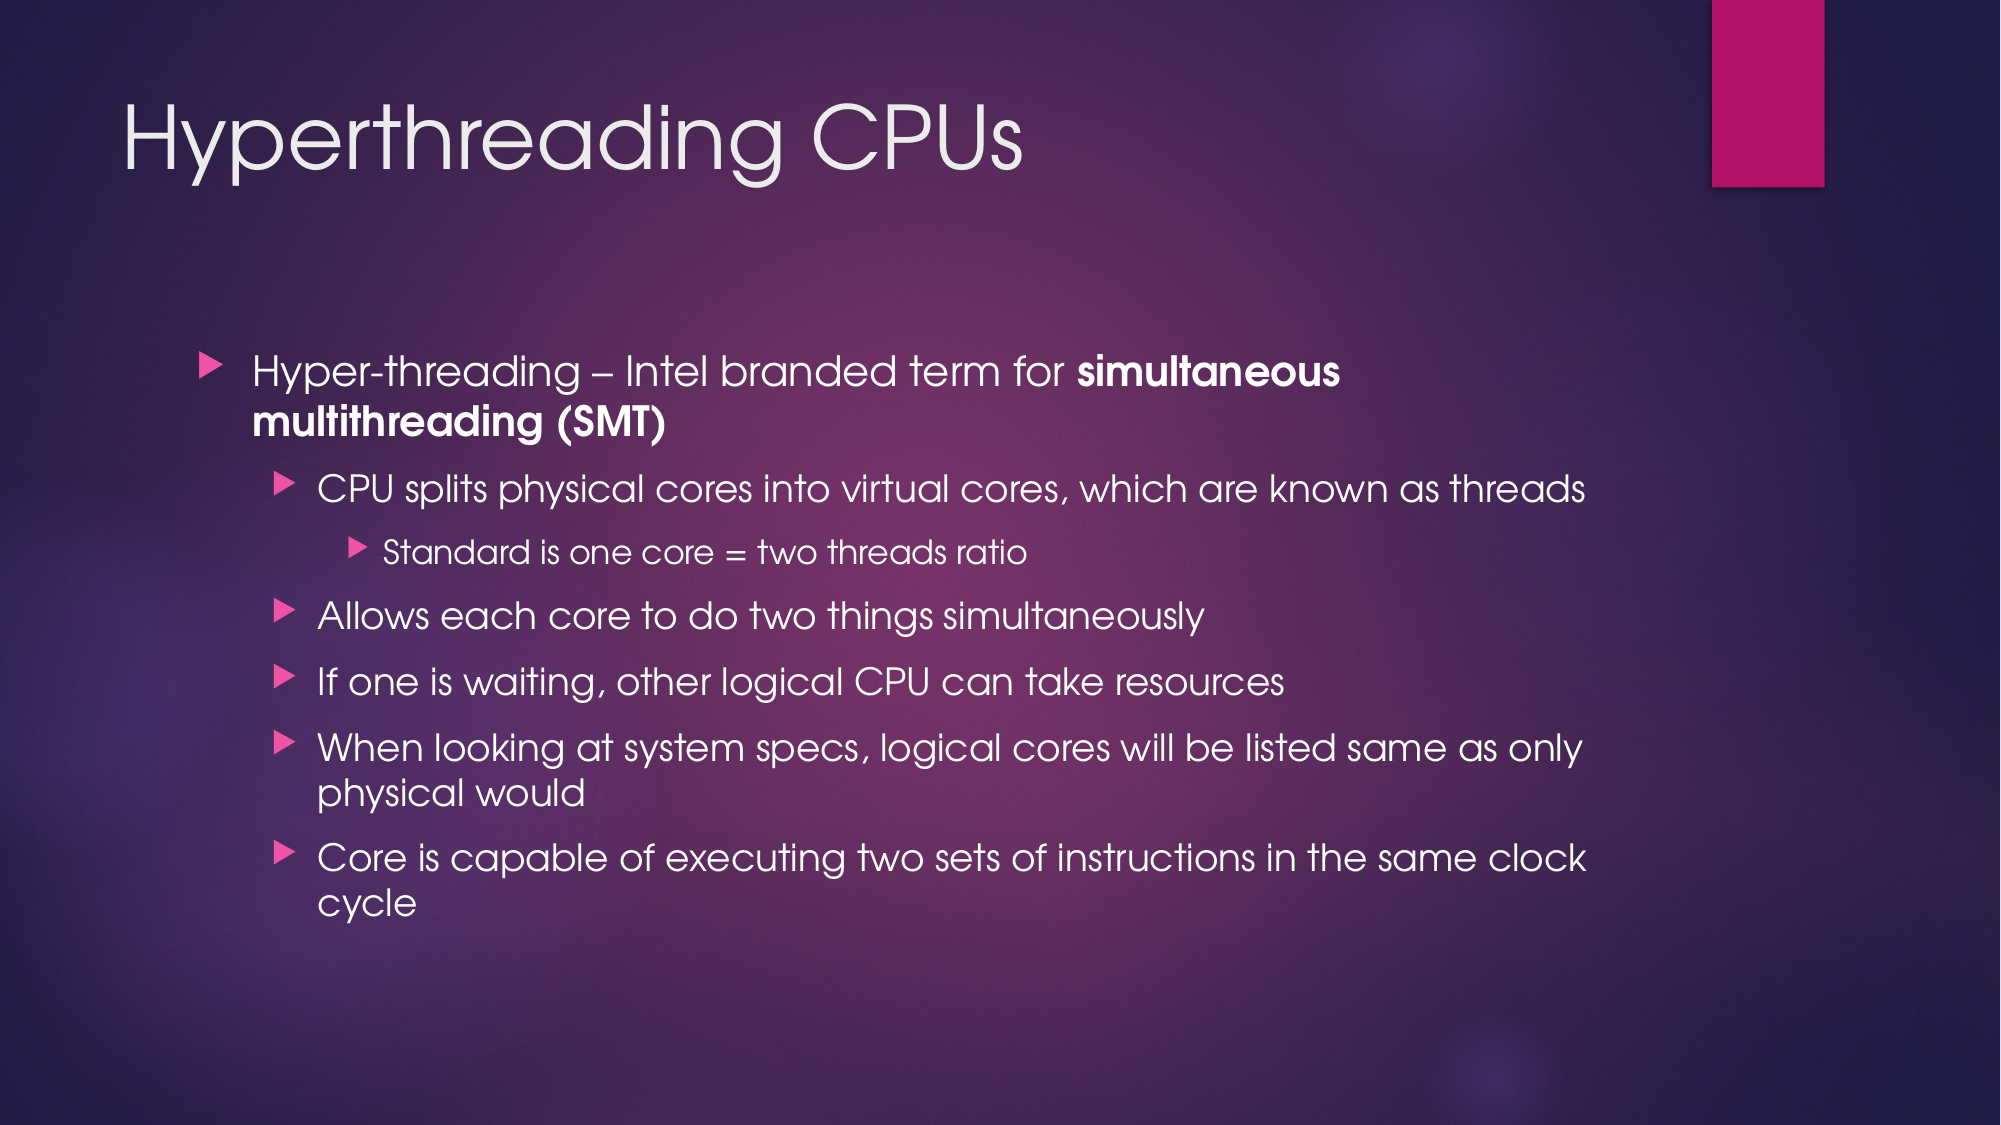

# Hyperthreading CPUs
Hyper-threading – Intel branded term for simultaneous multithreading (SMT)
CPU splits physical cores into virtual cores, which are known as threads
Standard is one core = two threads ratio
Allows each core to do two things simultaneously
If one is waiting, other logical CPU can take resources
When looking at system specs, logical cores will be listed same as only physical would
Core is capable of executing two sets of instructions in the same clock cycle